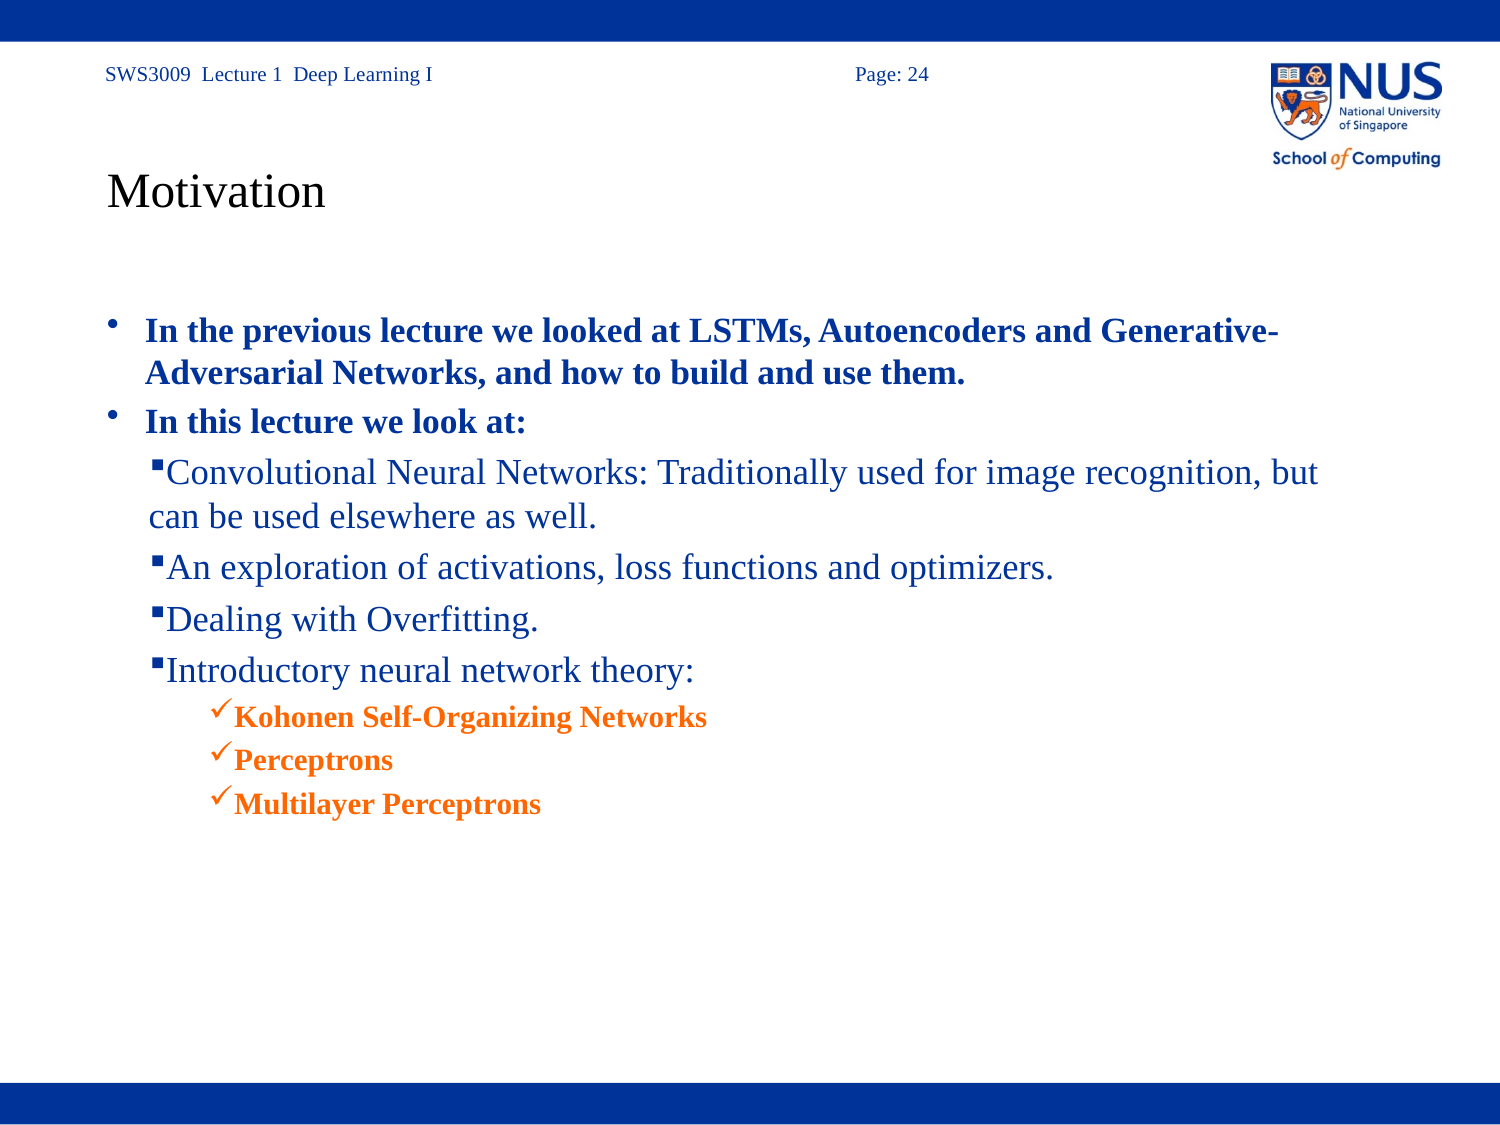

# Motivation
In the previous lecture we looked at LSTMs, Autoencoders and Generative-Adversarial Networks, and how to build and use them.
In this lecture we look at:
Convolutional Neural Networks: Traditionally used for image recognition, but can be used elsewhere as well.
An exploration of activations, loss functions and optimizers.
Dealing with Overfitting.
Introductory neural network theory:
Kohonen Self-Organizing Networks
Perceptrons
Multilayer Perceptrons